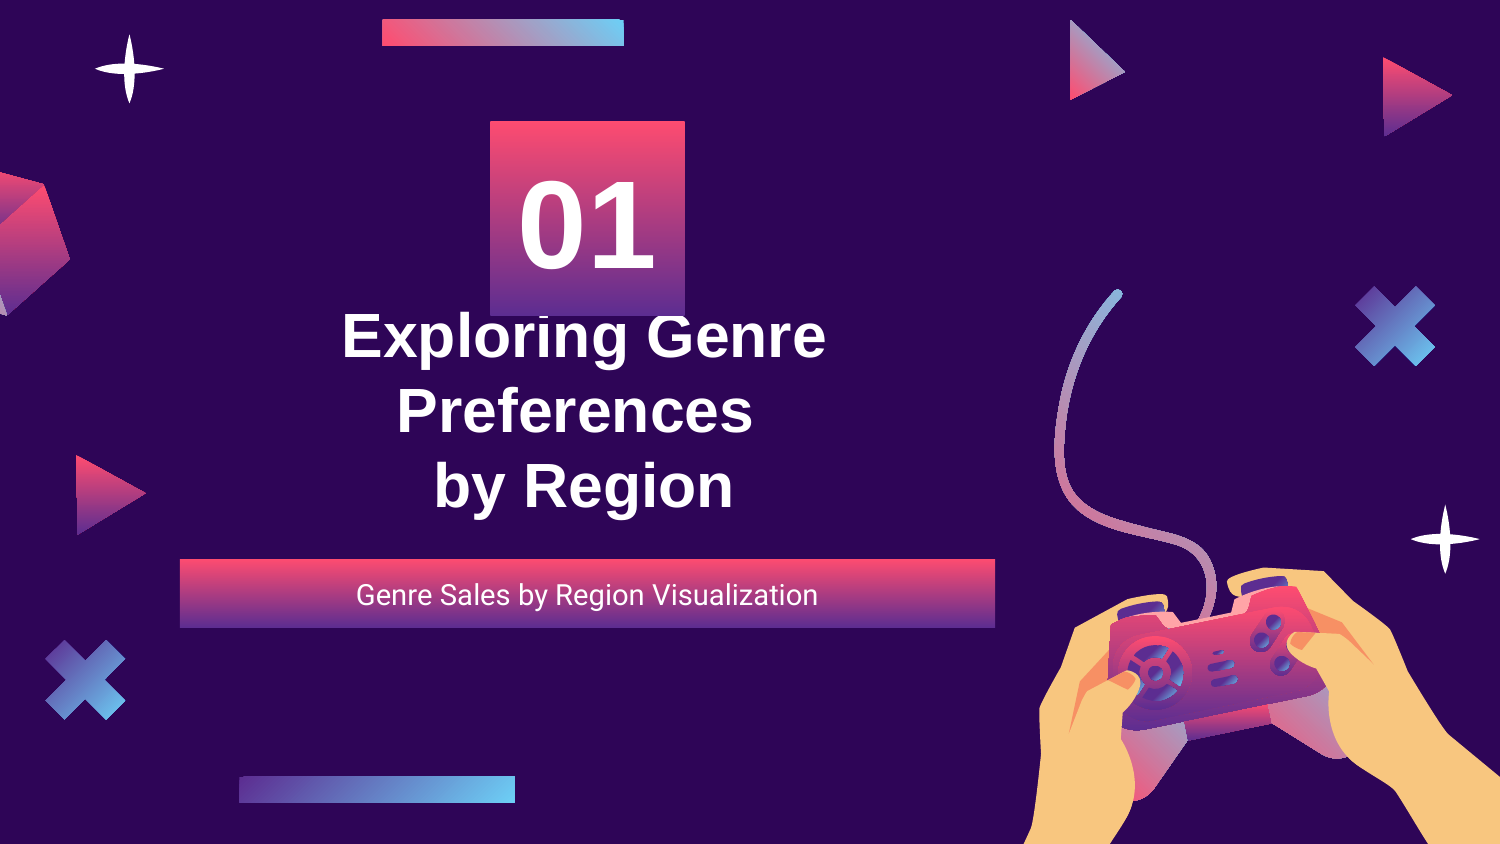

01

# Exploring Genre Preferences
by Region
Genre Sales by Region Visualization